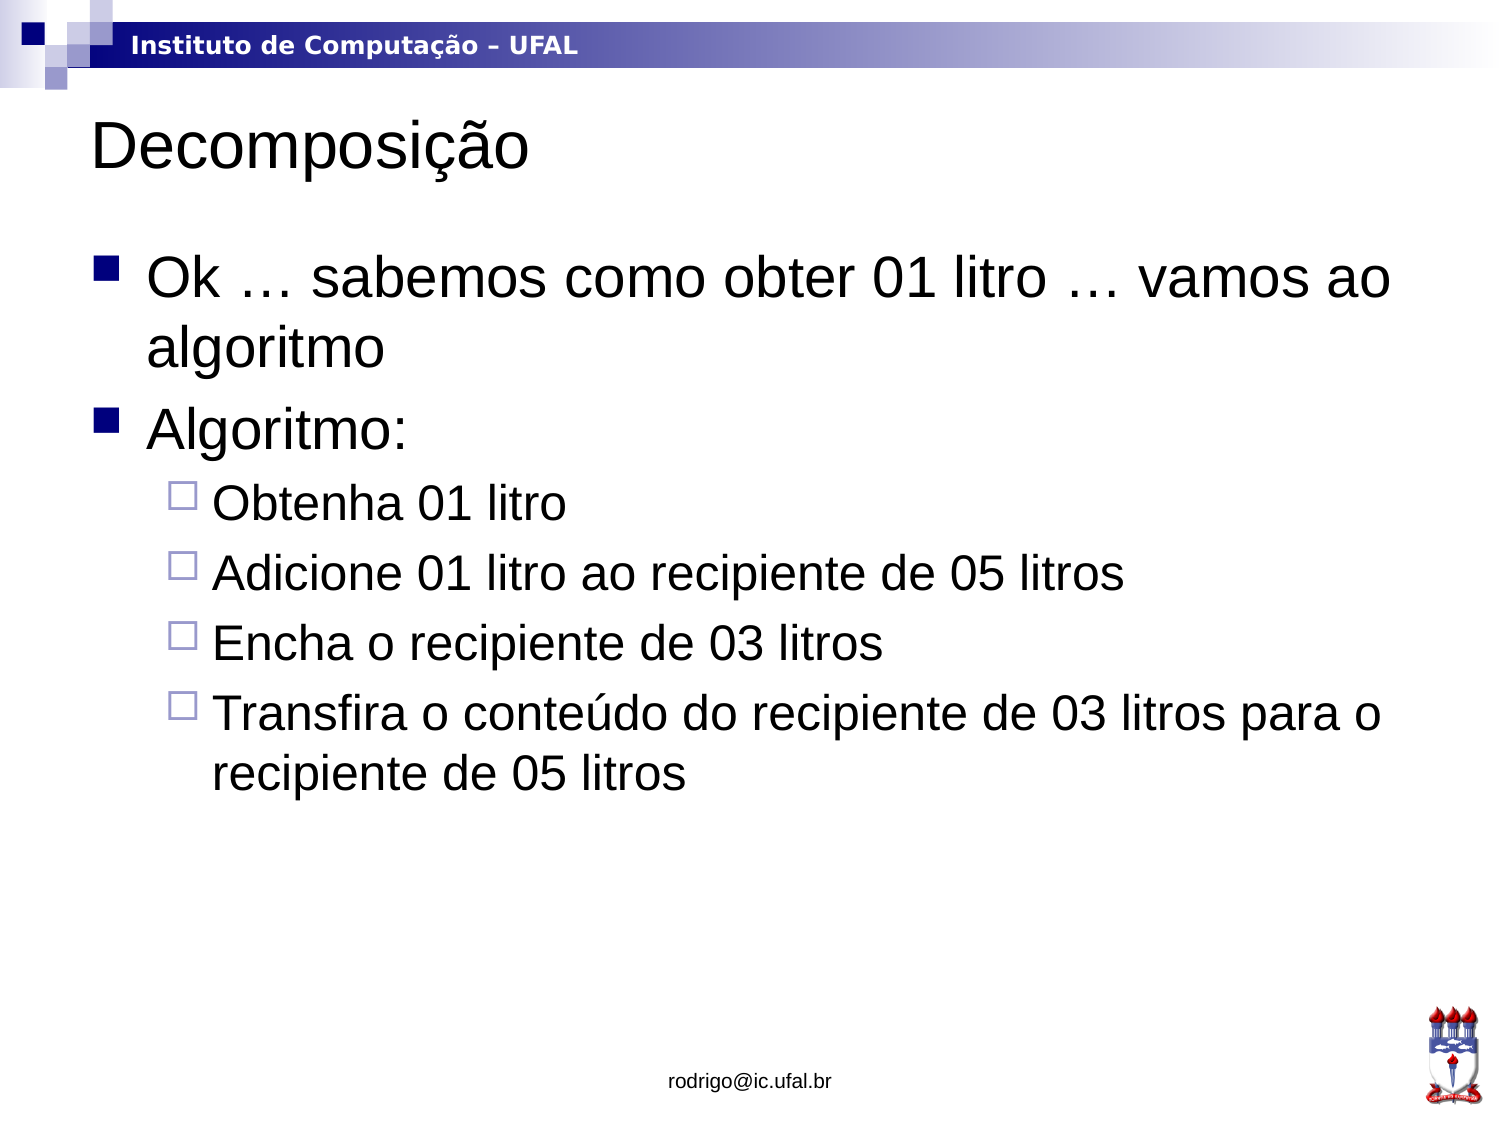

# Decomposição
Ok … sabemos como obter 01 litro … vamos ao algoritmo
Algoritmo:
Obtenha 01 litro
Adicione 01 litro ao recipiente de 05 litros
Encha o recipiente de 03 litros
Transfira o conteúdo do recipiente de 03 litros para o recipiente de 05 litros
rodrigo@ic.ufal.br